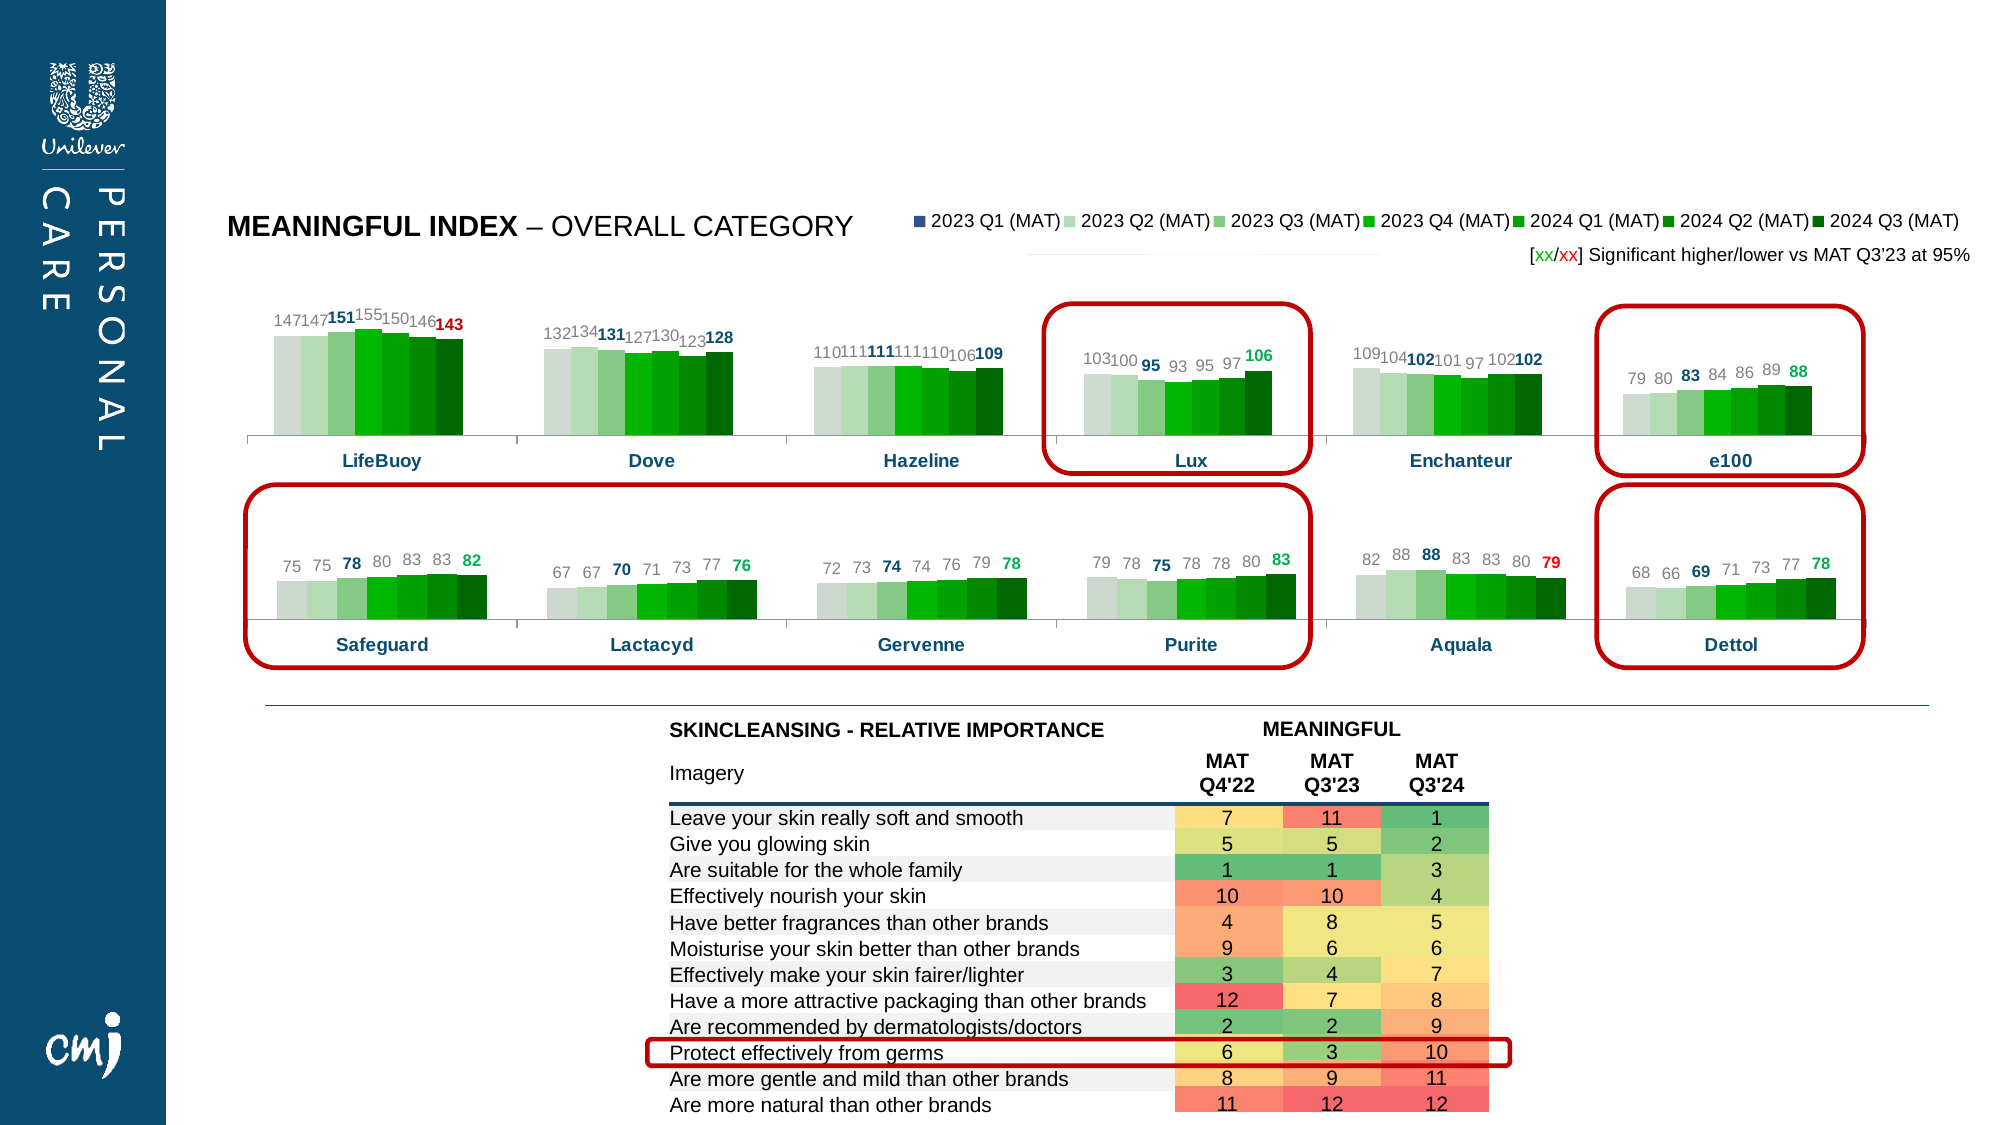

#

### Chart

| Category | 2023 Q1 (MAT) | 2023 Q2 (MAT) | 2023 Q3 (MAT) | 2023 Q4 (MAT) | 2024 Q1 (MAT) | 2024 Q2 (MAT) | 2024 Q3 (MAT) |
|---|---|---|---|---|---|---|---|
| Power | 0.0 | 0.0 | 0.0 | None | None | None | None |
MEANINGFUL INDEX – OVERALL CATEGORY
[xx/xx] Significant higher/lower vs MAT Q3’23 at 95%

### Chart

| Category | 2023 Q1 (MAT) | 2023 Q2 (MAT) | 2023 Q3 (MAT) | 2023 Q4 (MAT) | 2024 Q1 (MAT) | 2024 Q2 (MAT) | 2024 Q2 (MAT)2 |  |
|---|---|---|---|---|---|---|---|---|
| LifeBuoy | 147.0 | 147.0 | 151.0 | 155.0 | 150.0 | 146.0 | 143.0 | None |
| Dove | 132.0830135276653 | 134.48089241777168 | 130.86241062420393 | 127.13300833183973 | 129.57047271335722 | 123.4018517037219 | 128.0 | None |
| Hazeline | 110.1205805747491 | 110.9878884167541 | 111.04451573936372 | 111.32459171557568 | 109.50275305336672 | 106.05693252820396 | 109.0 | None |
| Lux | 102.55465031827384 | 100.44849847150272 | 95.05304789761227 | 92.88552711795971 | 95.00770359354799 | 97.32070285094926 | 106.0 | None |
| Enchanteur | 108.92468448238532 | 103.67693288787902 | 101.91683127971082 | 100.62996249055003 | 97.2228793668564 | 101.97369821075854 | 102.0 | None |
| e100 | 78.95305143111362 | 79.65058209856036 | 83.05327014695025 | 83.95339732339765 | 86.09619497085505 | 89.45390432376563 | 88.0 | None |

### Chart

| Category | 2023 Q1 (MAT) | 2023 Q2 (MAT) | 2023 Q3 (MAT) | 2023 Q4 (MAT) | 2024 Q1 (MAT) | 2024 Q2 (MAT) | 2024 Q3 (MAT) |
|---|---|---|---|---|---|---|---|
| Safeguard | 74.9623068876137 | 75.02400355986387 | 78.25234046265734 | 80.0639257540469 | 82.50880296282092 | 83.03958875734531 | 82.0 |
| Lactacyd | 66.83860873712263 | 67.46670006723737 | 70.38788012740416 | 71.19497050727098 | 73.10907619997367 | 76.59359121179499 | 76.0 |
| Gervenne | 72.26754176384338 | 72.63322905714162 | 74.05094583125549 | 74.45577133809812 | 76.35717187266056 | 78.71472427316108 | 78.0 |
| Purite | 79.11818996359942 | 77.79494998244887 | 75.34924916228798 | 77.61863146197017 | 78.11199038709312 | 80.2602073944061 | 83.0 |
| Aquala | 82.32252648239883 | 88.34966406460376 | 88.16989815905528 | 83.29719234770722 | 82.72746735175849 | 80.33703730091518 | 79.0 |
| Dettol | 67.56186893286691 | 66.48901907100316 | 68.75409333460219 | 70.74972800897555 | 73.06088596331146 | 76.82214068246684 | 78.0 |

| SKINCLEANSING - RELATIVE IMPORTANCE | MEANINGFUL |  |  |
| --- | --- | --- | --- |
| Imagery | MAT Q4'22 | MAT Q3'23 | MAT Q3'24 |
| Leave your skin really soft and smooth | 7 | 11 | 1 |
| Give you glowing skin | 5 | 5 | 2 |
| Are suitable for the whole family | 1 | 1 | 3 |
| Effectively nourish your skin | 10 | 10 | 4 |
| Have better fragrances than other brands | 4 | 8 | 5 |
| Moisturise your skin better than other brands | 9 | 6 | 6 |
| Effectively make your skin fairer/lighter | 3 | 4 | 7 |
| Have a more attractive packaging than other brands | 12 | 7 | 8 |
| Are recommended by dermatologists/doctors | 2 | 2 | 9 |
| Protect effectively from germs | 6 | 3 | 10 |
| Are more gentle and mild than other brands | 8 | 9 | 11 |
| Are more natural than other brands | 11 | 12 | 12 |
|  |  |  |
| --- | --- | --- |
|  |  |  |
|  |  |  |
|  |  |  |
|  |  |  |
|  |  |  |
|  |  |  |
|  |  |  |
|  |  |  |
|  |  |  |
|  |  |  |
|  |  |  |